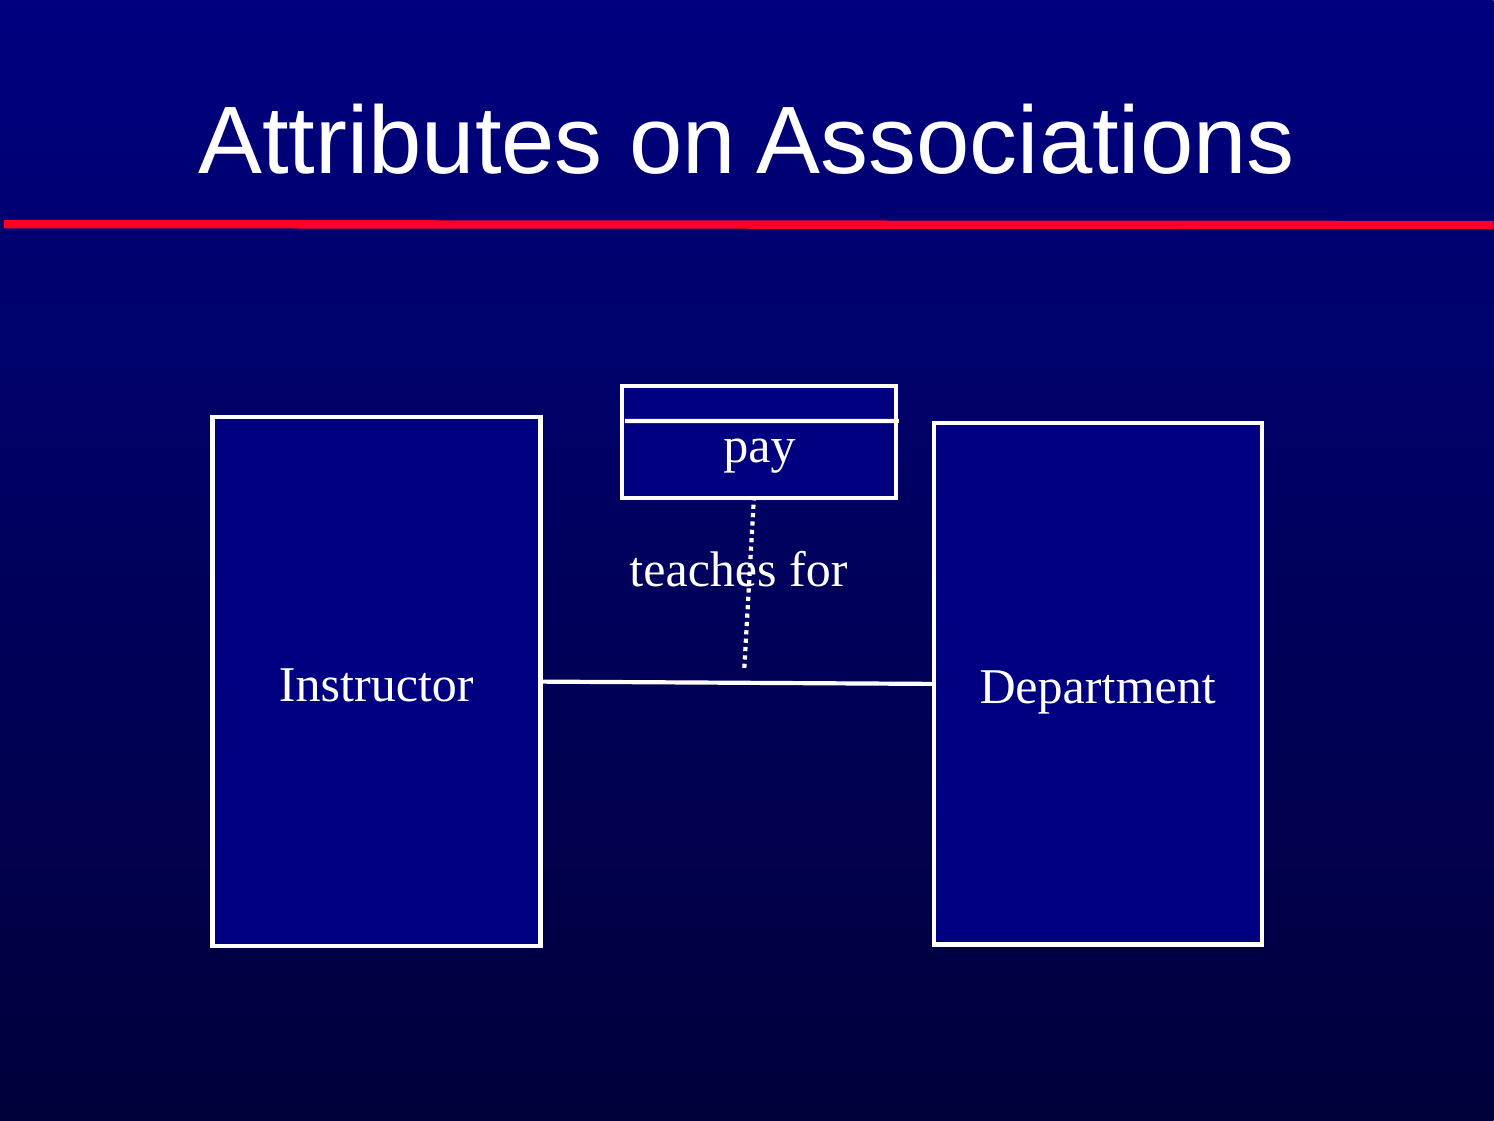

# Attributes on Associations
pay

Instructor
Department
teaches for